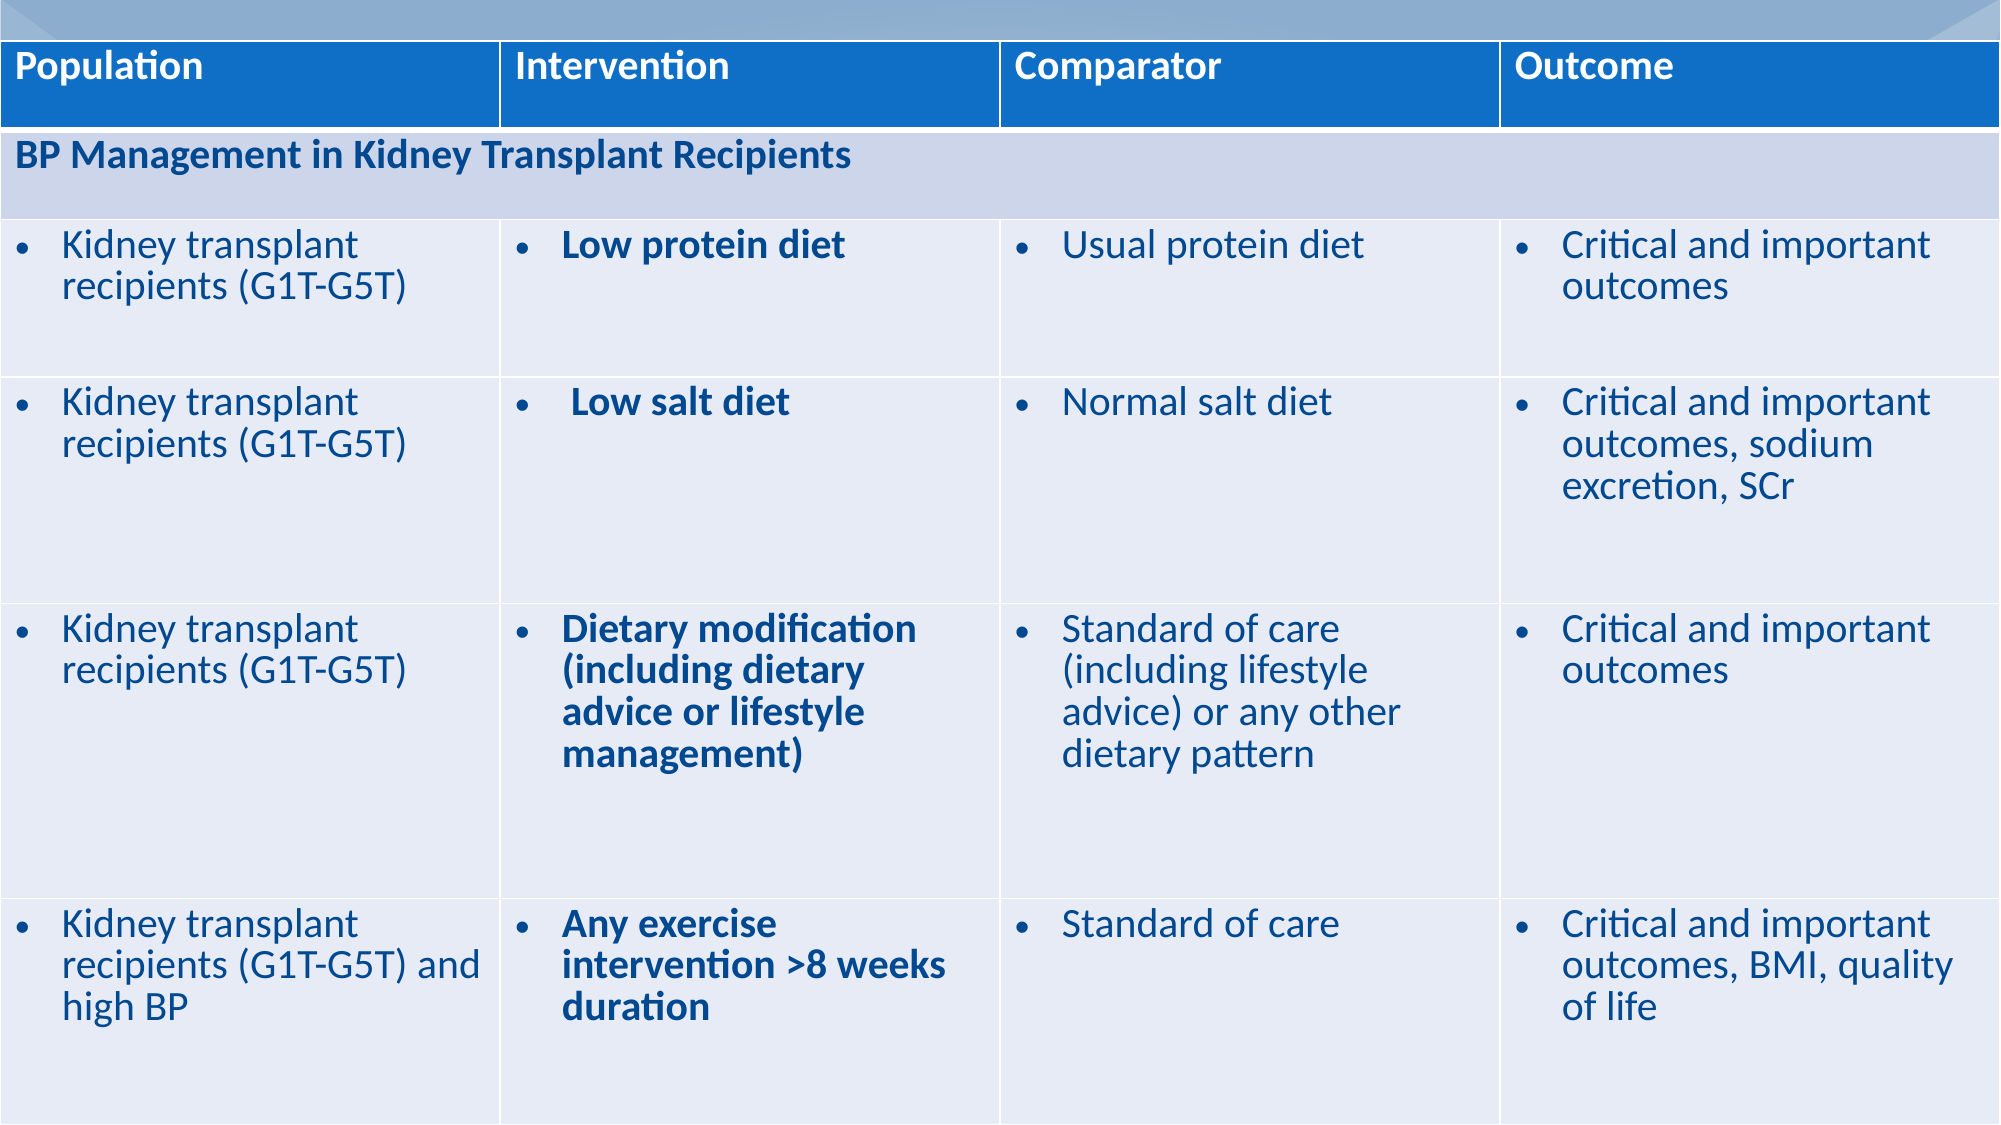

| Population | Intervention | Comparator | Outcome |
| --- | --- | --- | --- |
| BP Management in Kidney Transplant Recipients |  |  |  |
| Kidney transplant recipients (G1T-G5T) | Low protein diet | Usual protein diet | Critical and important outcomes |
| Kidney transplant recipients (G1T-G5T) | Low salt diet | Normal salt diet | Critical and important outcomes, sodium excretion, SCr |
| Kidney transplant recipients (G1T-G5T) | Dietary modification (including dietary advice or lifestyle management) | Standard of care (including lifestyle advice) or any other dietary pattern | Critical and important outcomes |
| Kidney transplant recipients (G1T-G5T) and high BP | Any exercise intervention >8 weeks duration | Standard of care | Critical and important outcomes, BMI, quality of life |